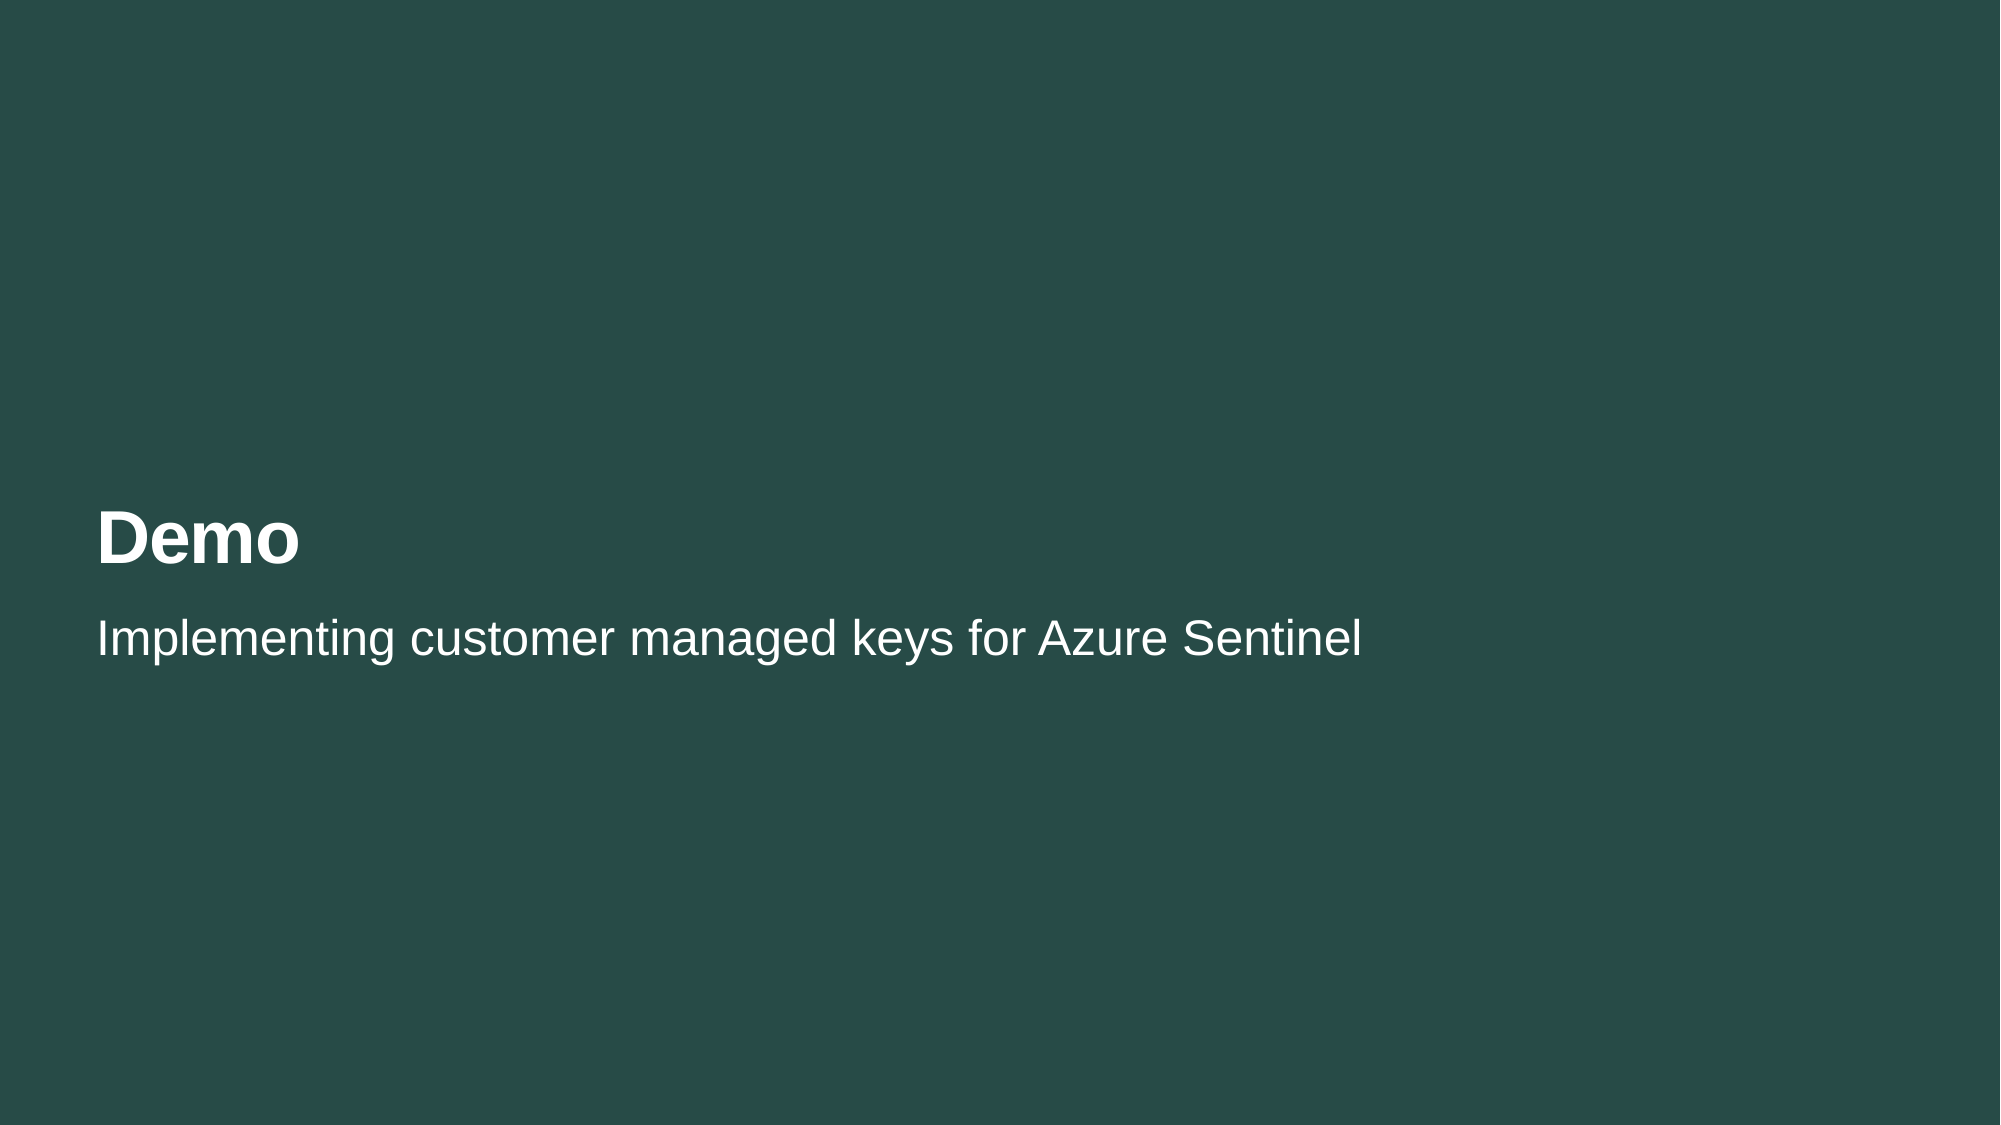

# Demo
Implementing customer managed keys for Azure Sentinel